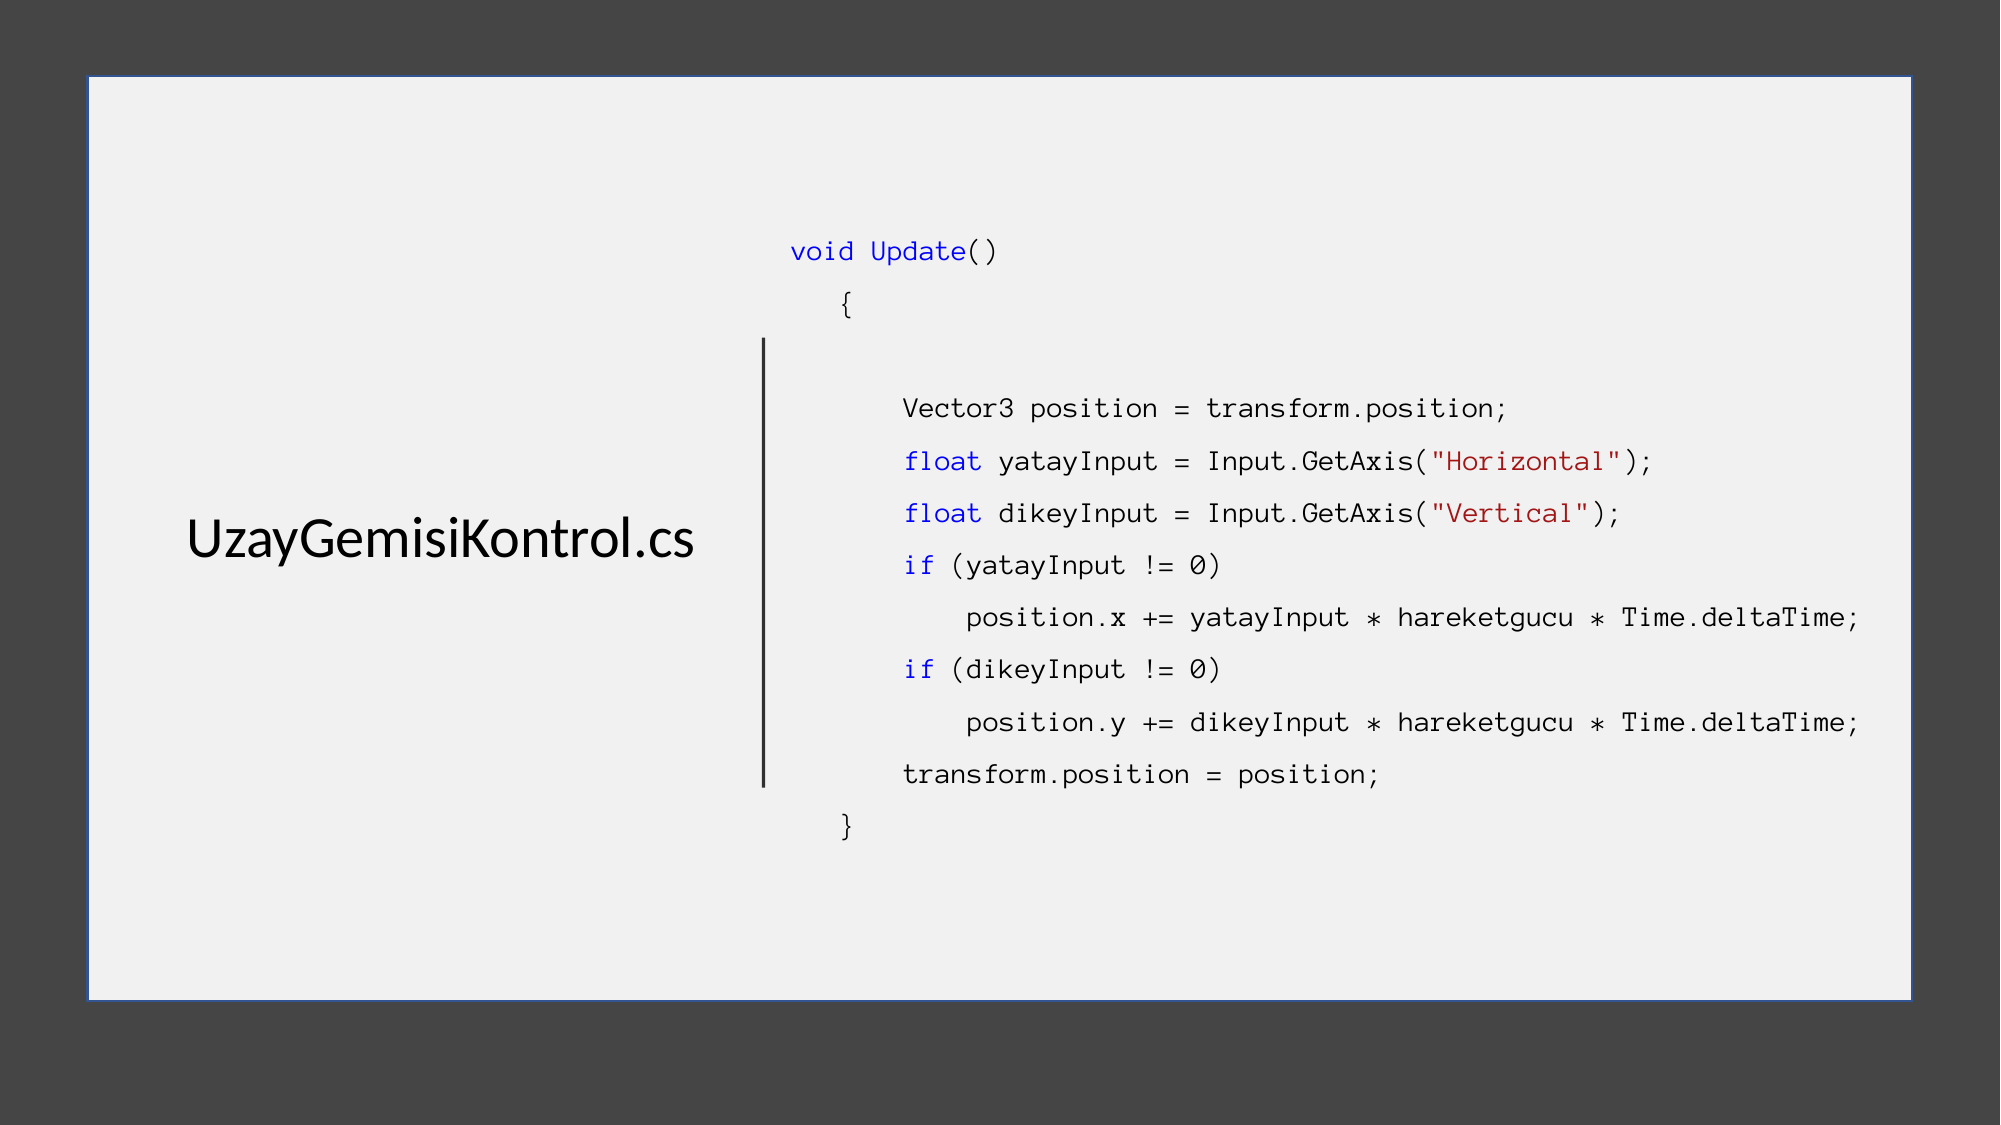

# UzayGemisiKontrol.cs
 void Update()
    {

        Vector3 position = transform.position;
        float yatayInput = Input.GetAxis("Horizontal");
        float dikeyInput = Input.GetAxis("Vertical");
        if (yatayInput != 0)
            position.x += yatayInput * hareketgucu * Time.deltaTime;
        if (dikeyInput != 0)
            position.y += dikeyInput * hareketgucu * Time.deltaTime;
        transform.position = position;
    }